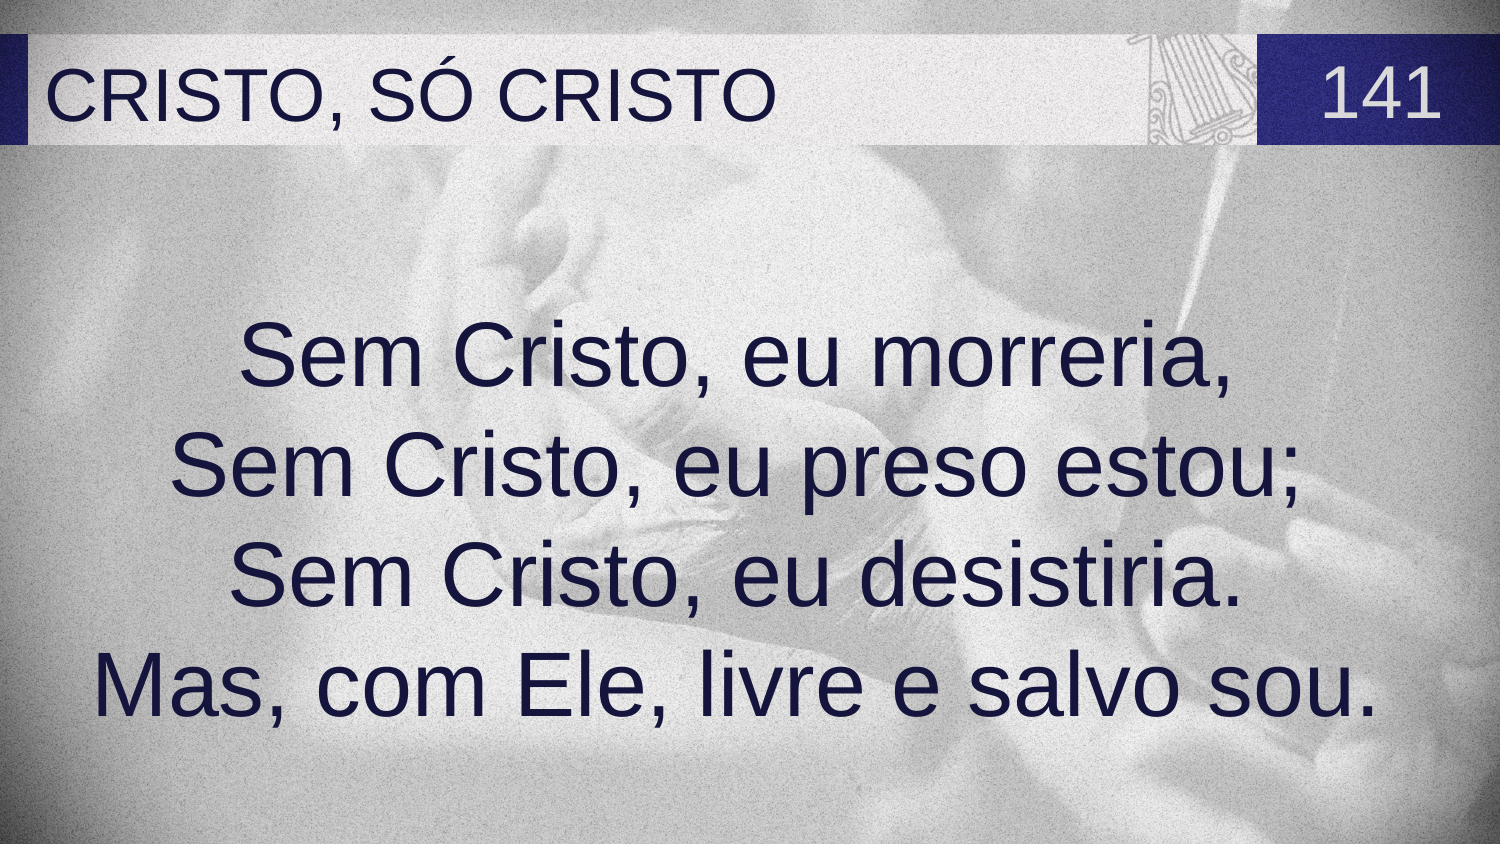

# CRISTO, SÓ CRISTO
141
Sem Cristo, eu morreria,
Sem Cristo, eu preso estou;
Sem Cristo, eu desistiria.
Mas, com Ele, livre e salvo sou.